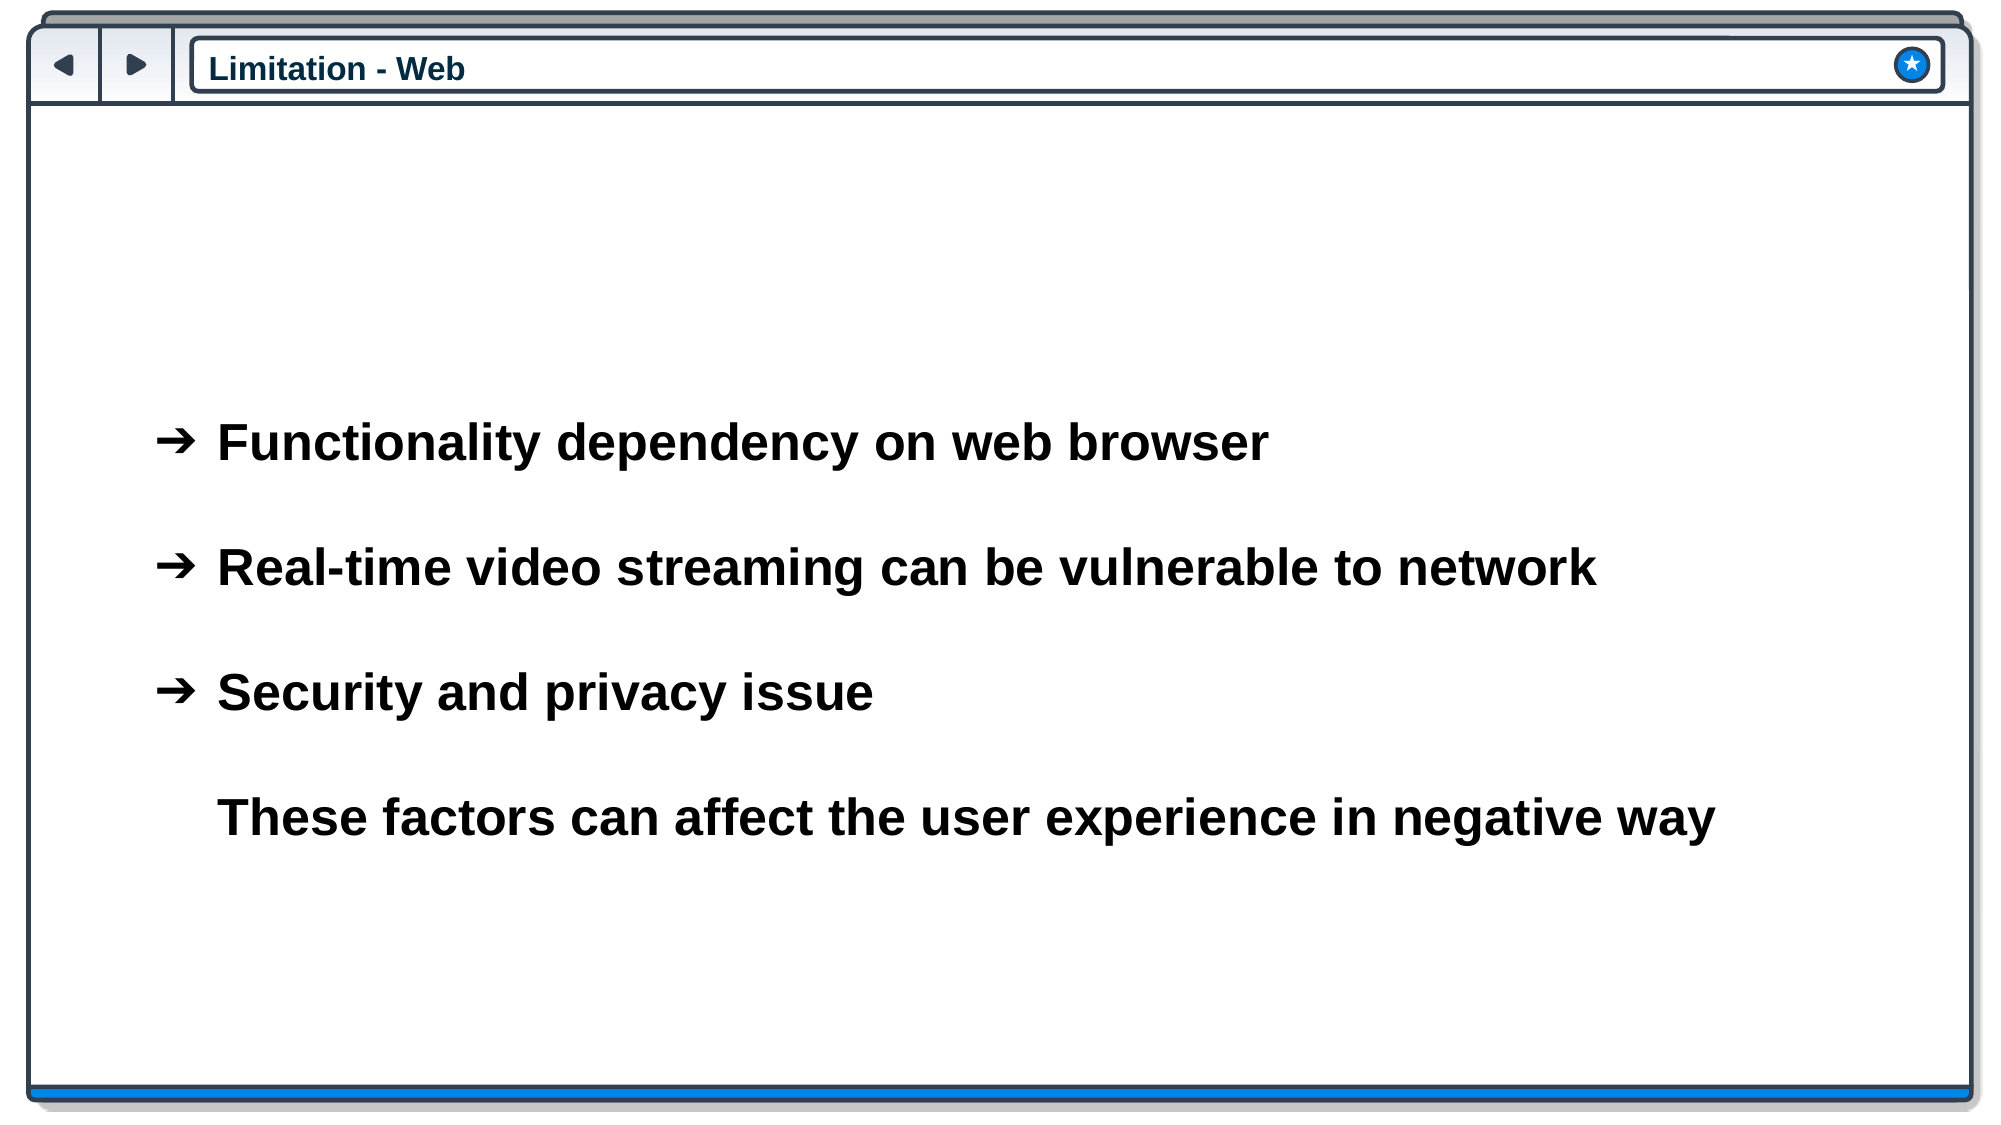

Limitation - Web
★

Functionality dependency on web browser
Real-time video streaming can be vulnerable to network
Security and privacy issue
These factors can affect the user experience in negative way